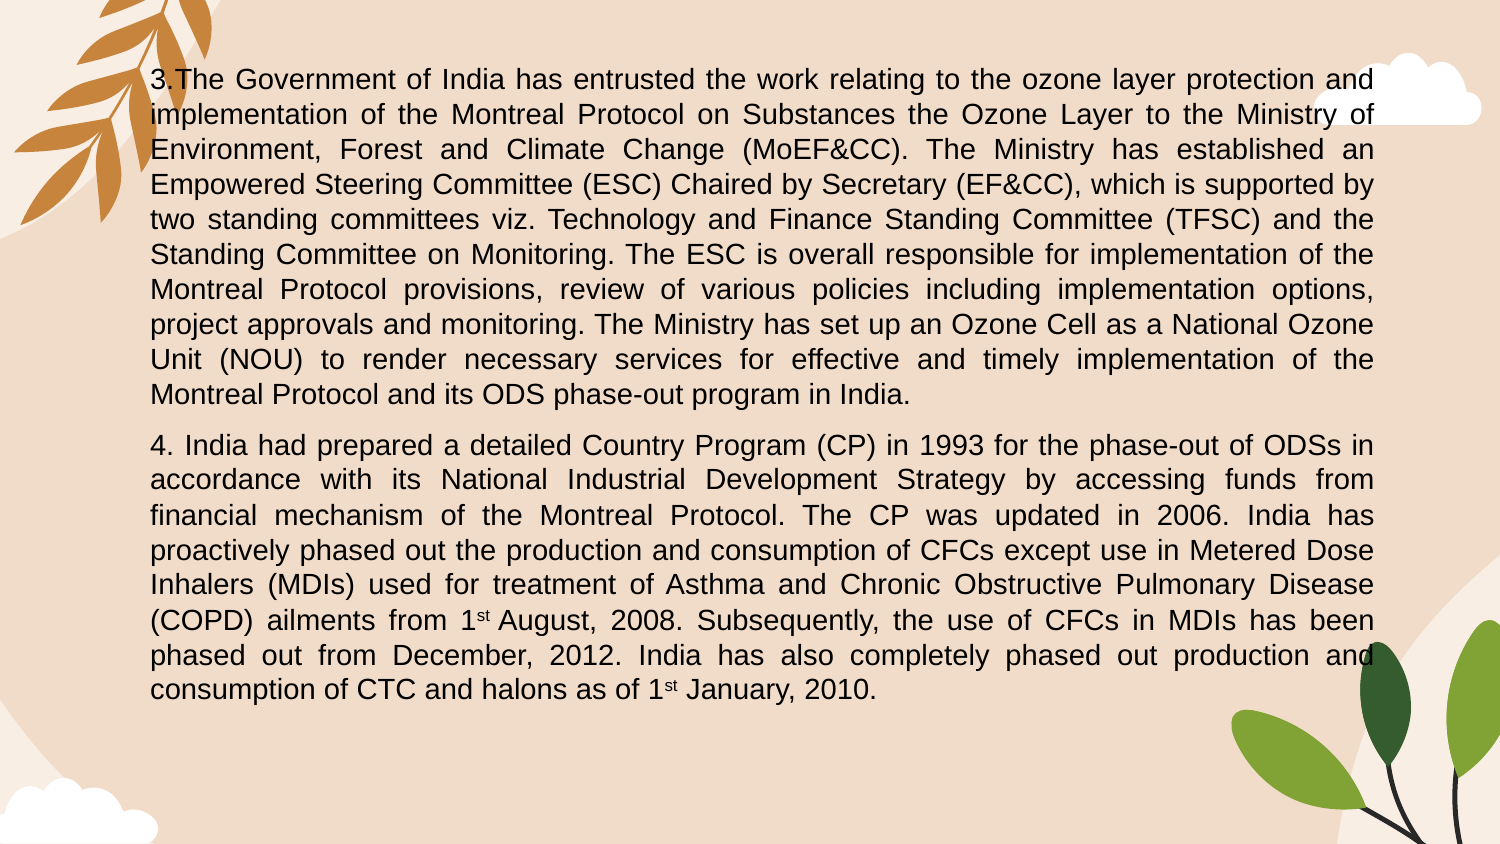

3.The Government of India has entrusted the work relating to the ozone layer protection and implementation of the Montreal Protocol on Substances the Ozone Layer to the Ministry of Environment, Forest and Climate Change (MoEF&CC). The Ministry has established an Empowered Steering Committee (ESC) Chaired by Secretary (EF&CC), which is supported by two standing committees viz. Technology and Finance Standing Committee (TFSC) and the Standing Committee on Monitoring. The ESC is overall responsible for implementation of the Montreal Protocol provisions, review of various policies including implementation options, project approvals and monitoring. The Ministry has set up an Ozone Cell as a National Ozone Unit (NOU) to render necessary services for effective and timely implementation of the Montreal Protocol and its ODS phase-out program in India.
4. India had prepared a detailed Country Program (CP) in 1993 for the phase-out of ODSs in accordance with its National Industrial Development Strategy by accessing funds from financial mechanism of the Montreal Protocol. The CP was updated in 2006. India has proactively phased out the production and consumption of CFCs except use in Metered Dose Inhalers (MDIs) used for treatment of Asthma and Chronic Obstructive Pulmonary Disease (COPD) ailments from 1st August, 2008. Subsequently, the use of CFCs in MDIs has been phased out from December, 2012. India has also completely phased out production and consumption of CTC and halons as of 1st January, 2010.